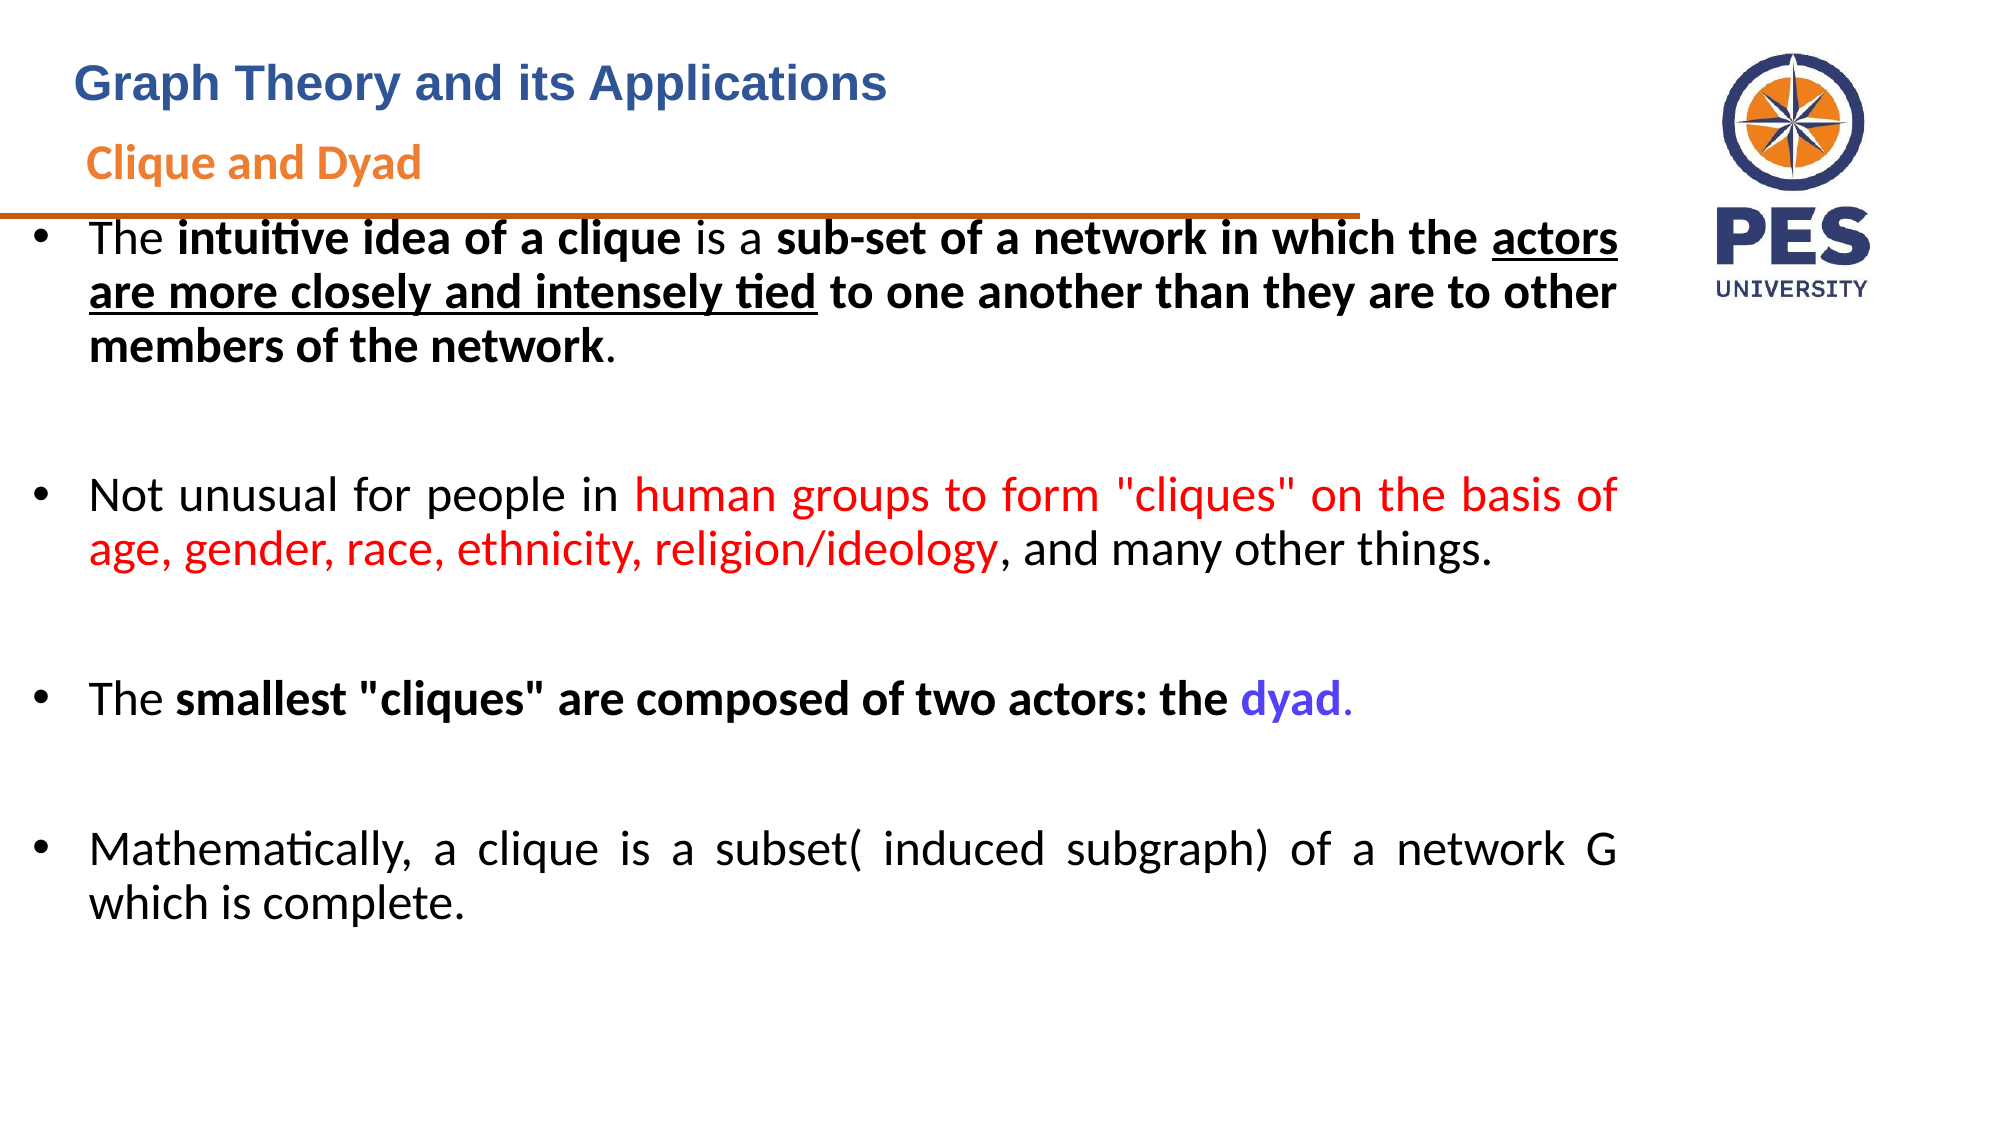

Graph Theory and its Applications

Clique and Dyad
The intuitive idea of a clique is a sub-set of a network in which the actors are more closely and intensely tied to one another than they are to other members of the network.

Not unusual for people in human groups to form "cliques" on the basis of age, gender, race, ethnicity, religion/ideology, and many other things.

The smallest "cliques" are composed of two actors: the dyad.

Mathematically, a clique is a subset( induced subgraph) of a network G which is complete.